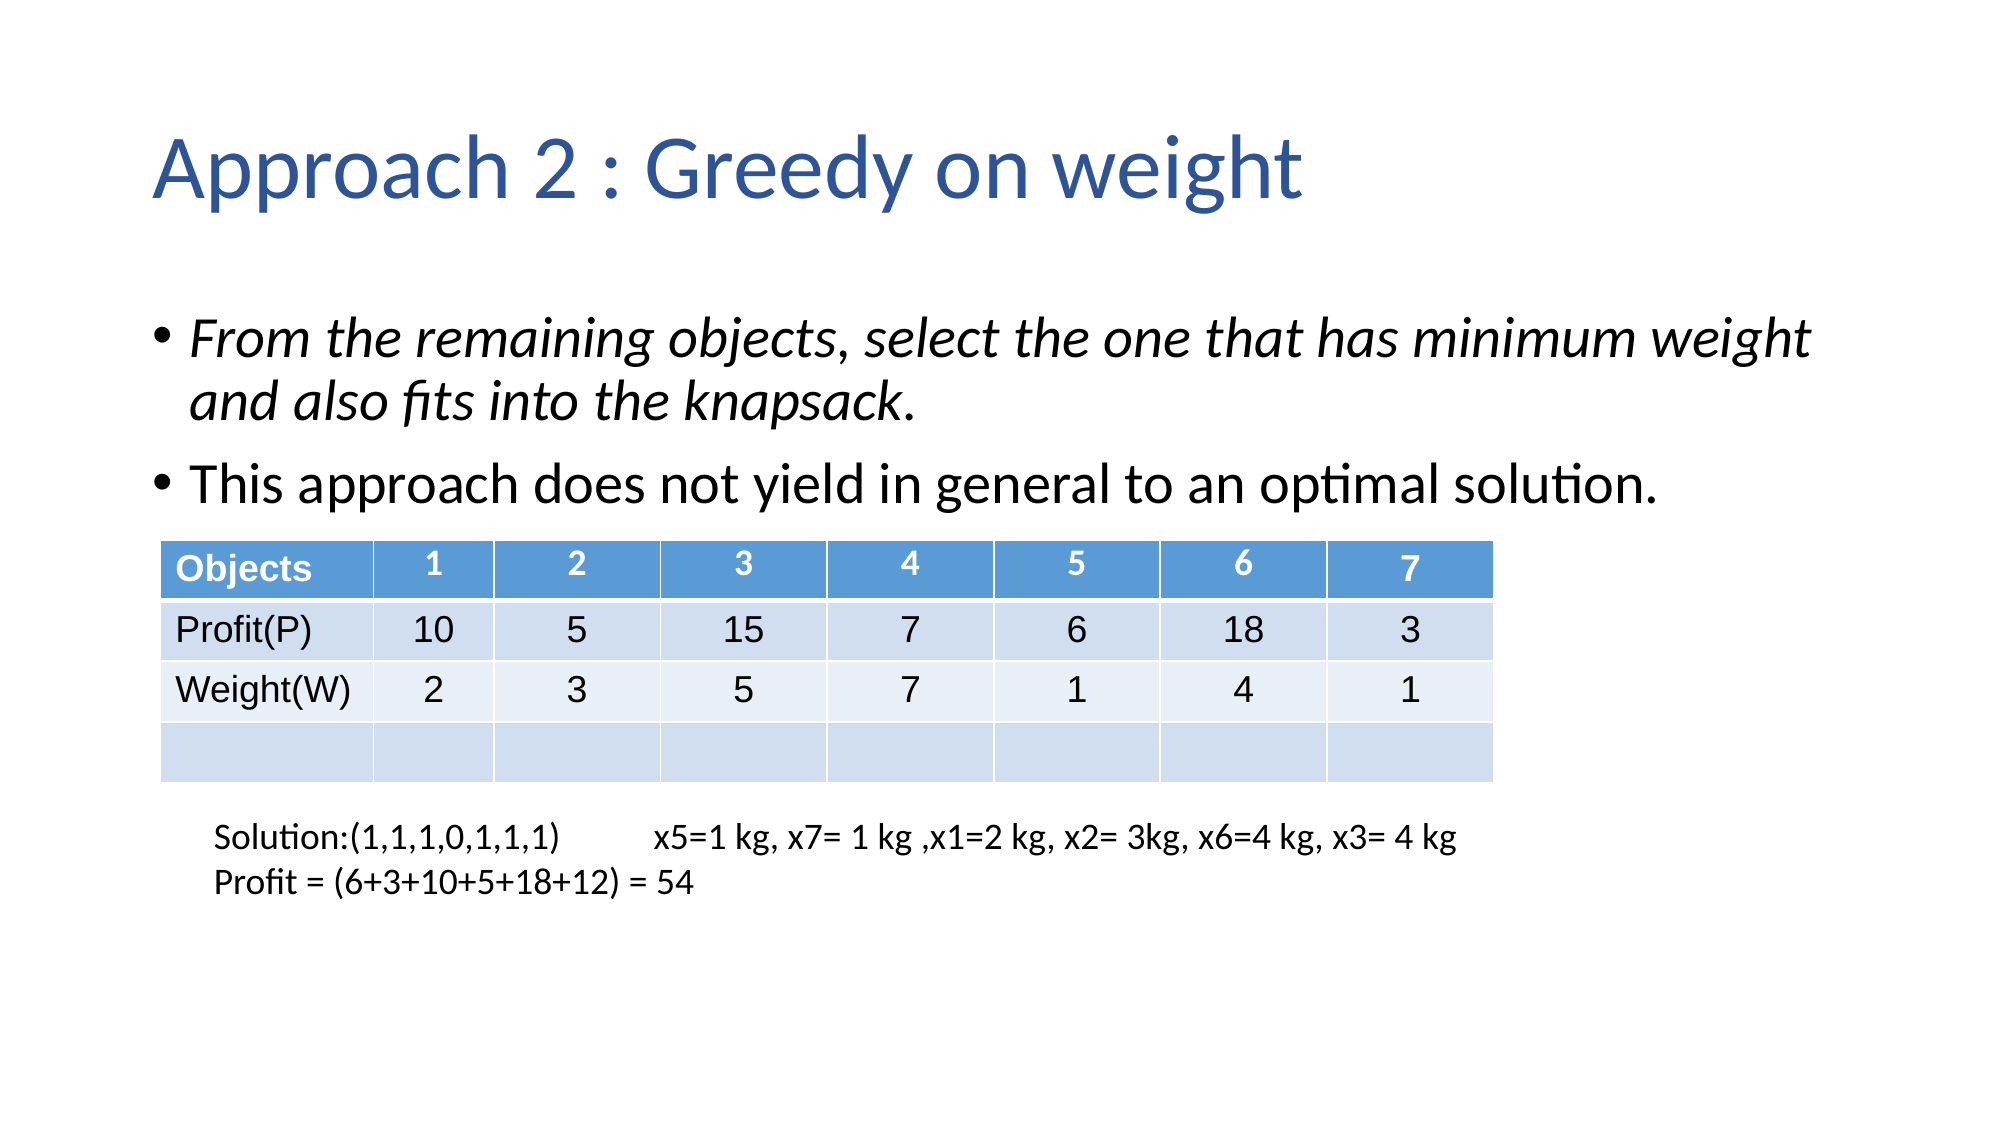

# Approach 2 : Greedy on weight
From the remaining objects, select the one that has minimum weight and also fits into the knapsack.
This approach does not yield in general to an optimal solution.
| Objects | 1 | 2 | 3 | 4 | 5 | 6 | 7 |
| --- | --- | --- | --- | --- | --- | --- | --- |
| Profit(P) | 10 | 5 | 15 | 7 | 6 | 18 | 3 |
| Weight(W) | 2 | 3 | 5 | 7 | 1 | 4 | 1 |
|  |  |  |  |  |  |  |  |
Solution:(1,1,1,0,1,1,1)           x5=1 kg, x7= 1 kg ,x1=2 kg, x2= 3kg, x6=4 kg, x3= 4 kg
Profit = (6+3+10+5+18+12) = 54